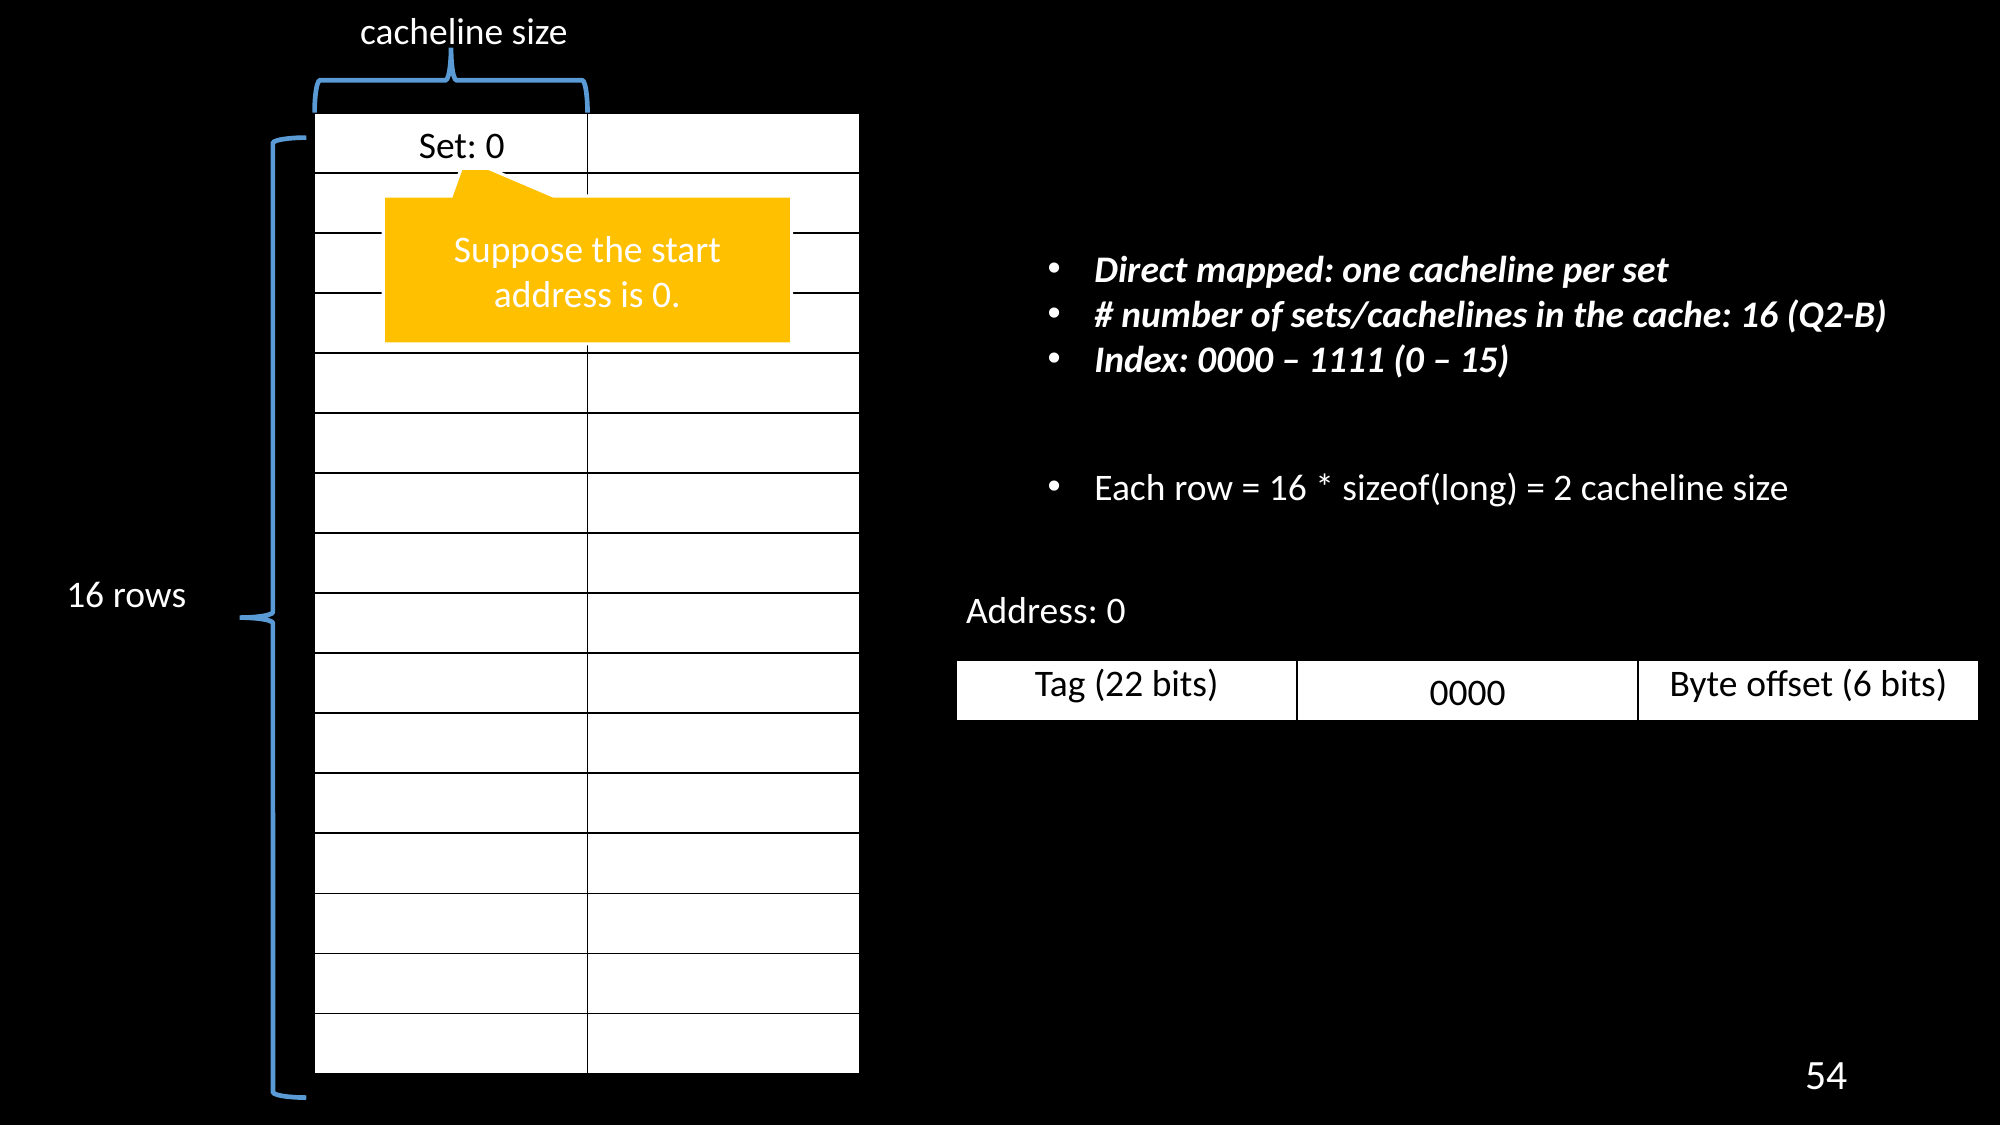

cacheline size

|  |  |
| --- | --- |
|  |  |
|  |  |
|  |  |
|  |  |
|  |  |
|  |  |
|  |  |
|  |  |
|  |  |
|  |  |
|  |  |
|  |  |
|  |  |
|  |  |
|  |  |
Set: 0

Suppose the start address is 0.
Direct mapped: one cacheline per set
# number of sets/cachelines in the cache: 16 (Q2-B)
Index: 0000 – 1111 (0 – 15)
Each row = 16 * sizeof(long) = 2 cacheline size
16 rows
Address: 0
| Tag (22 bits) | Index (4 bits) | Byte offset (6 bits) |
| --- | --- | --- |
0000
54